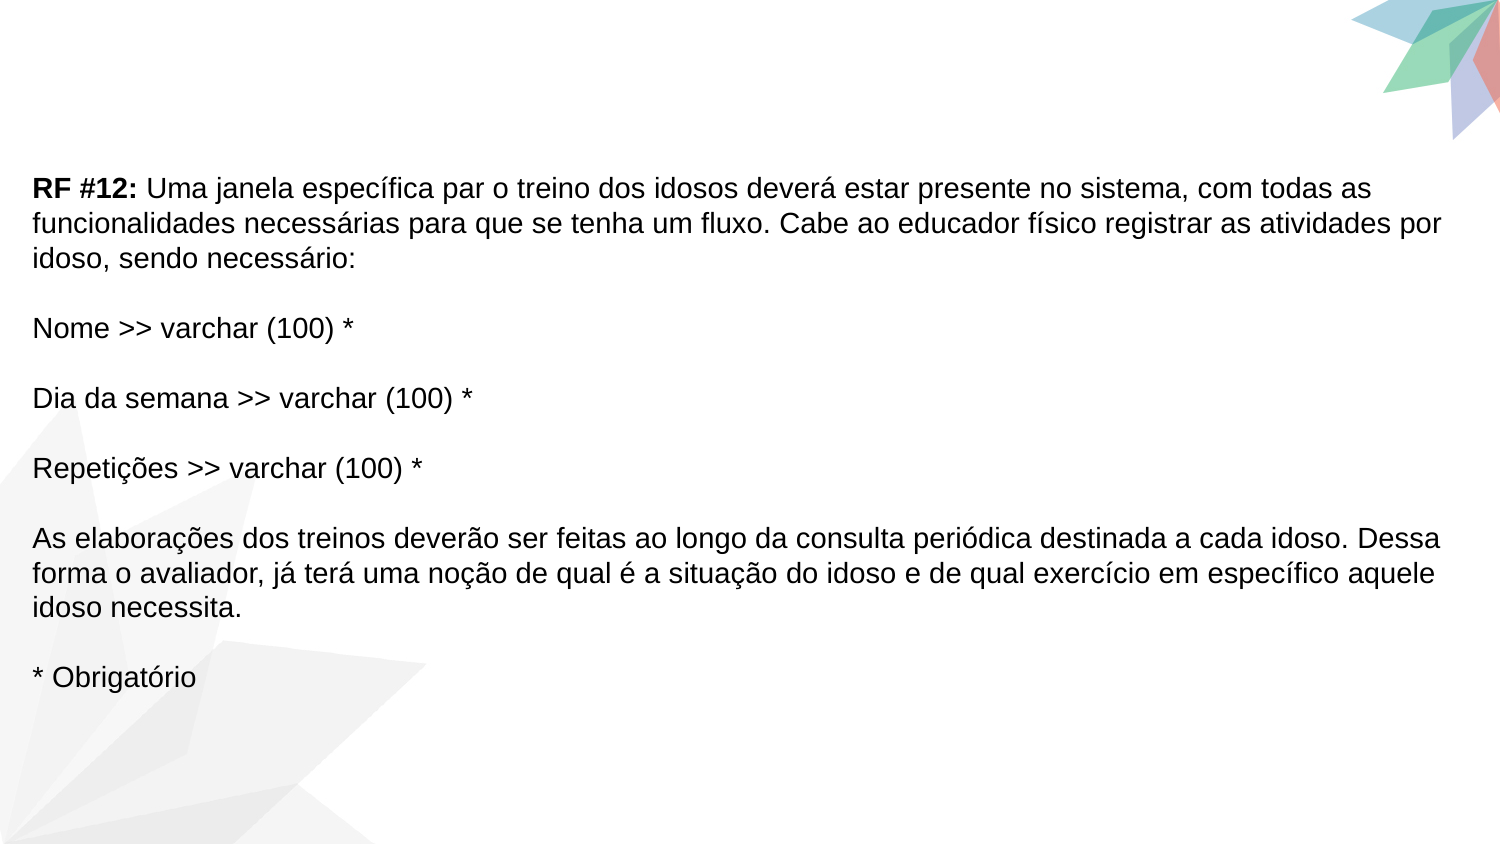

RF #12: Uma janela específica par o treino dos idosos deverá estar presente no sistema, com todas as
funcionalidades necessárias para que se tenha um fluxo. Cabe ao educador físico registrar as atividades por
idoso, sendo necessário:

Nome >> varchar (100) *

Dia da semana >> varchar (100) *

Repetições >> varchar (100) *

As elaborações dos treinos deverão ser feitas ao longo da consulta periódica destinada a cada idoso. Dessa
forma o avaliador, já terá uma noção de qual é a situação do idoso e de qual exercício em específico aquele
idoso necessita.

* Obrigatório